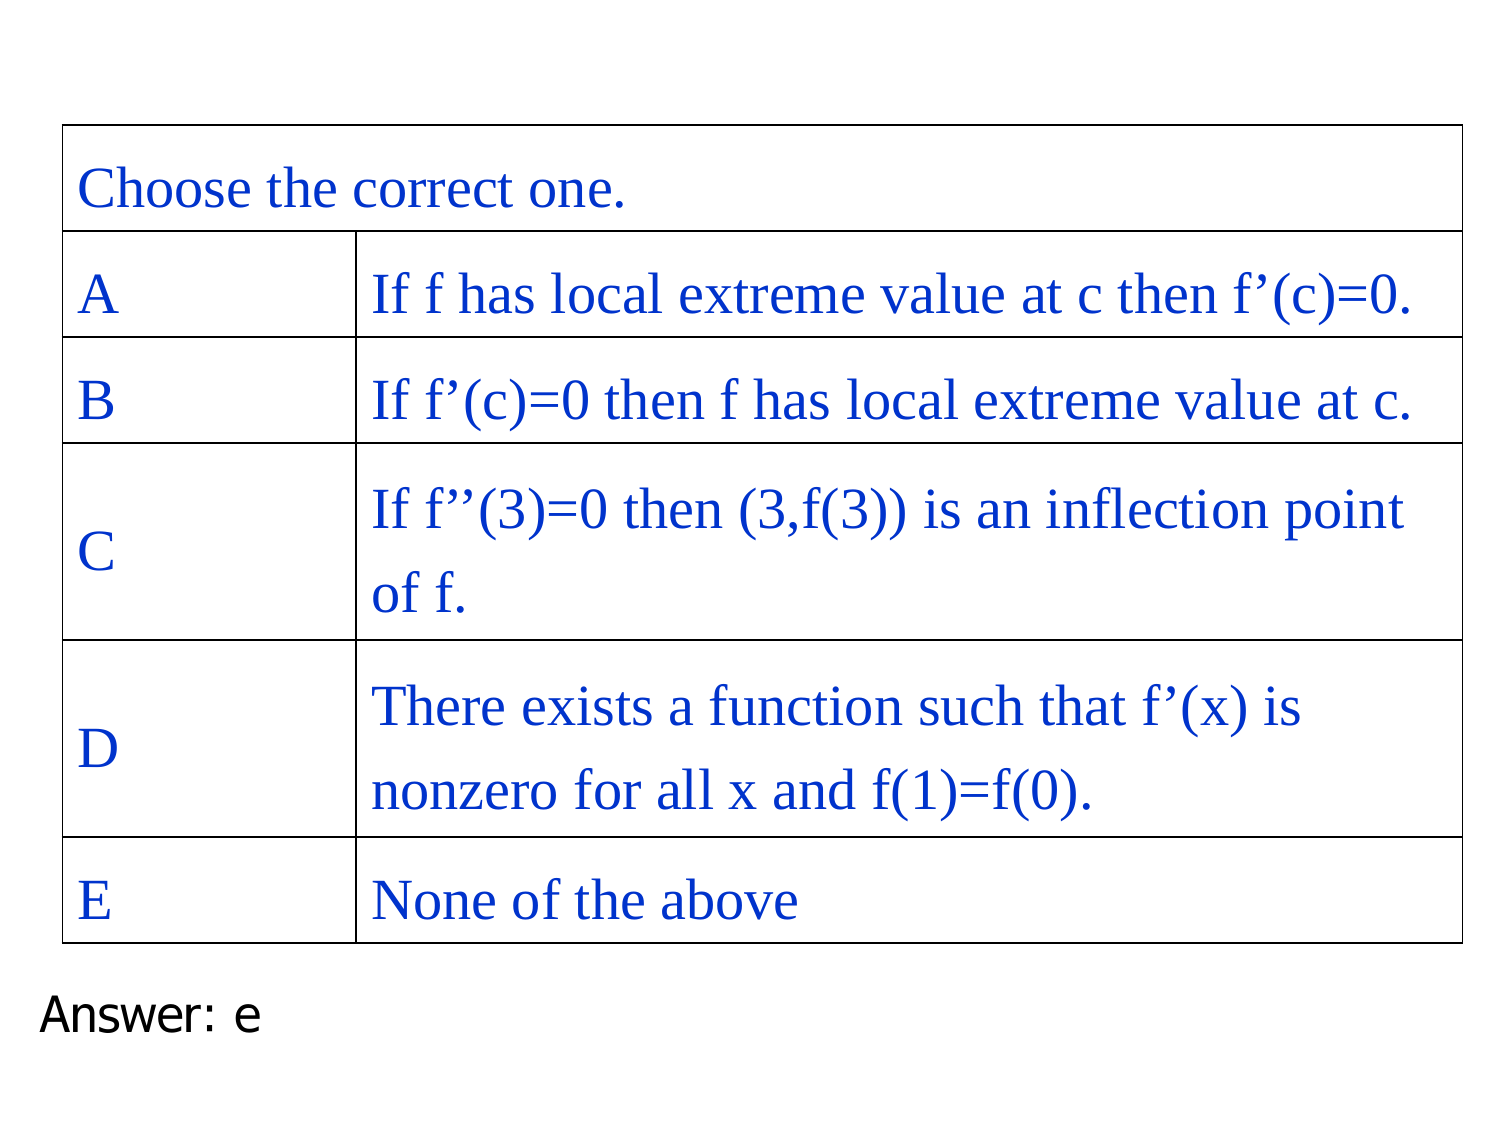

| Choose the correct one. |  |
| --- | --- |
| A | If f has local extreme value at c then f’(c)=0. |
| B | If f’(c)=0 then f has local extreme value at c. |
| C | If f’’(3)=0 then (3,f(3)) is an inflection point of f. |
| D | There exists a function such that f’(x) is nonzero for all x and f(1)=f(0). |
| E | None of the above |
Answer: e